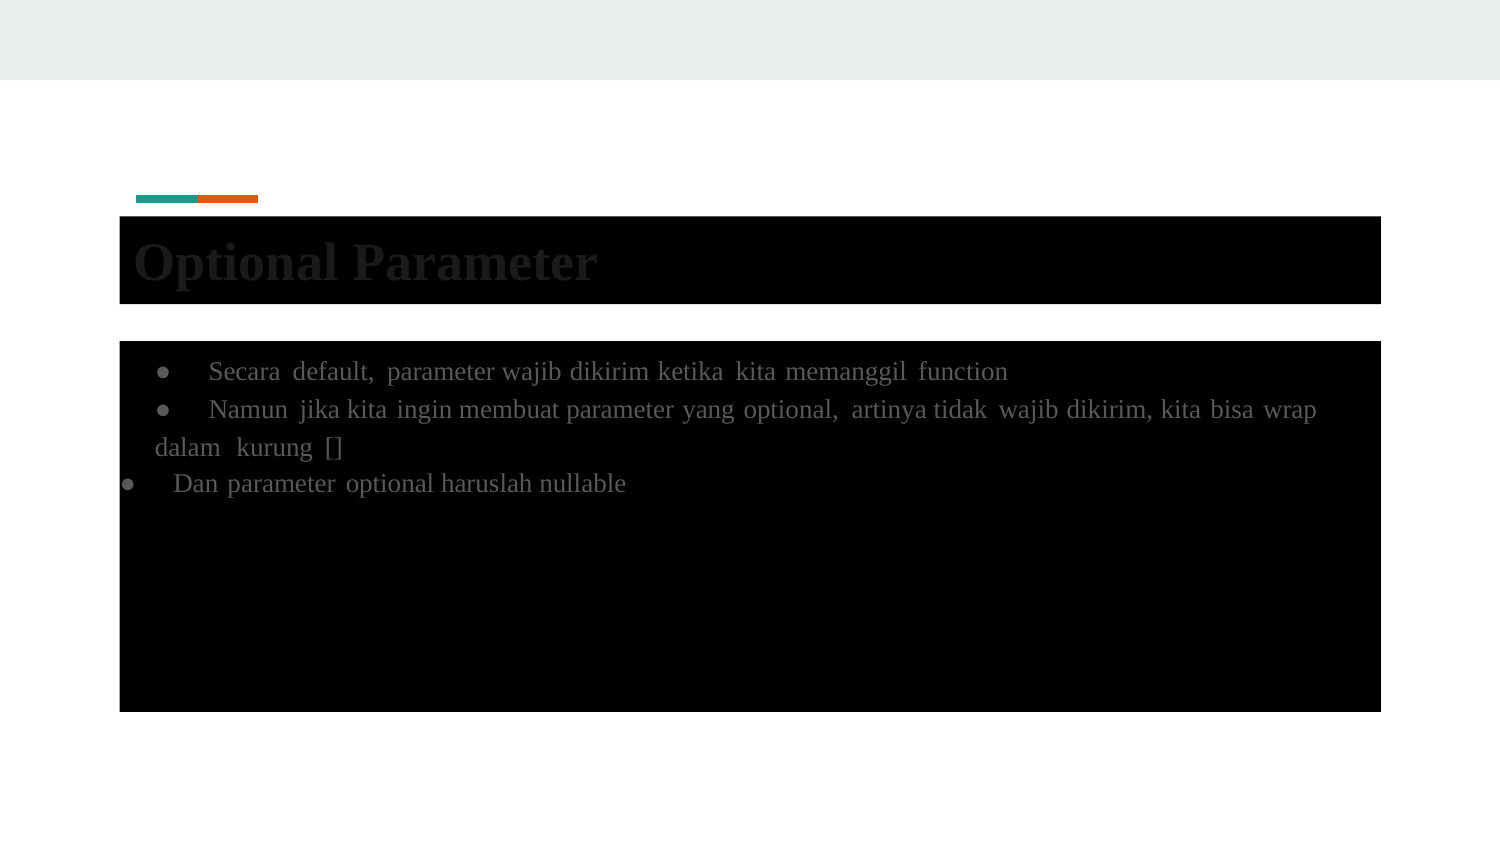

Optional Parameter

●    Secara default, parameter wajib dikirim ketika kita memanggil function
●	Namun jika kita ingin membuat parameter yang optional, artinya tidak wajib dikirim, kita bisa wrap
dalam  kurung []
●    Dan parameter optional haruslah nullable